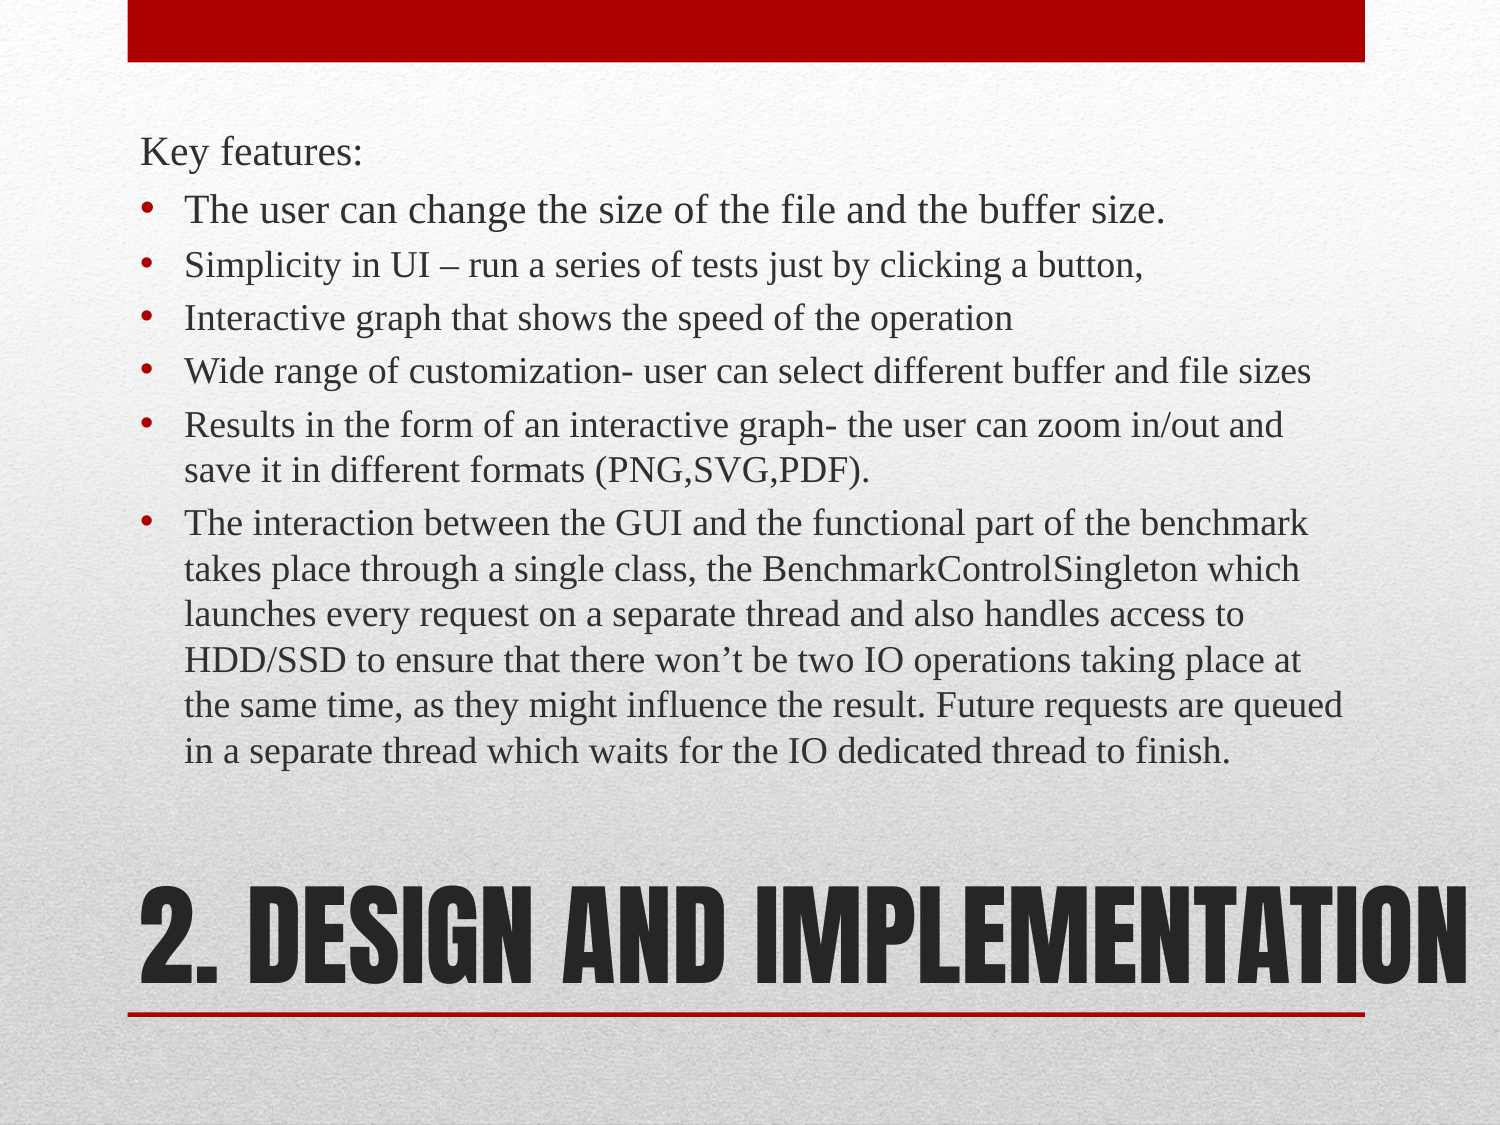

Key features:
The user can change the size of the file and the buffer size.
Simplicity in UI – run a series of tests just by clicking a button,
Interactive graph that shows the speed of the operation
Wide range of customization- user can select different buffer and file sizes
Results in the form of an interactive graph- the user can zoom in/out and save it in different formats (PNG,SVG,PDF).
The interaction between the GUI and the functional part of the benchmark takes place through a single class, the BenchmarkControlSingleton which launches every request on a separate thread and also handles access to HDD/SSD to ensure that there won’t be two IO operations taking place at the same time, as they might influence the result. Future requests are queued in a separate thread which waits for the IO dedicated thread to finish.

# 2. DESIGN AND IMPLEMENTATION